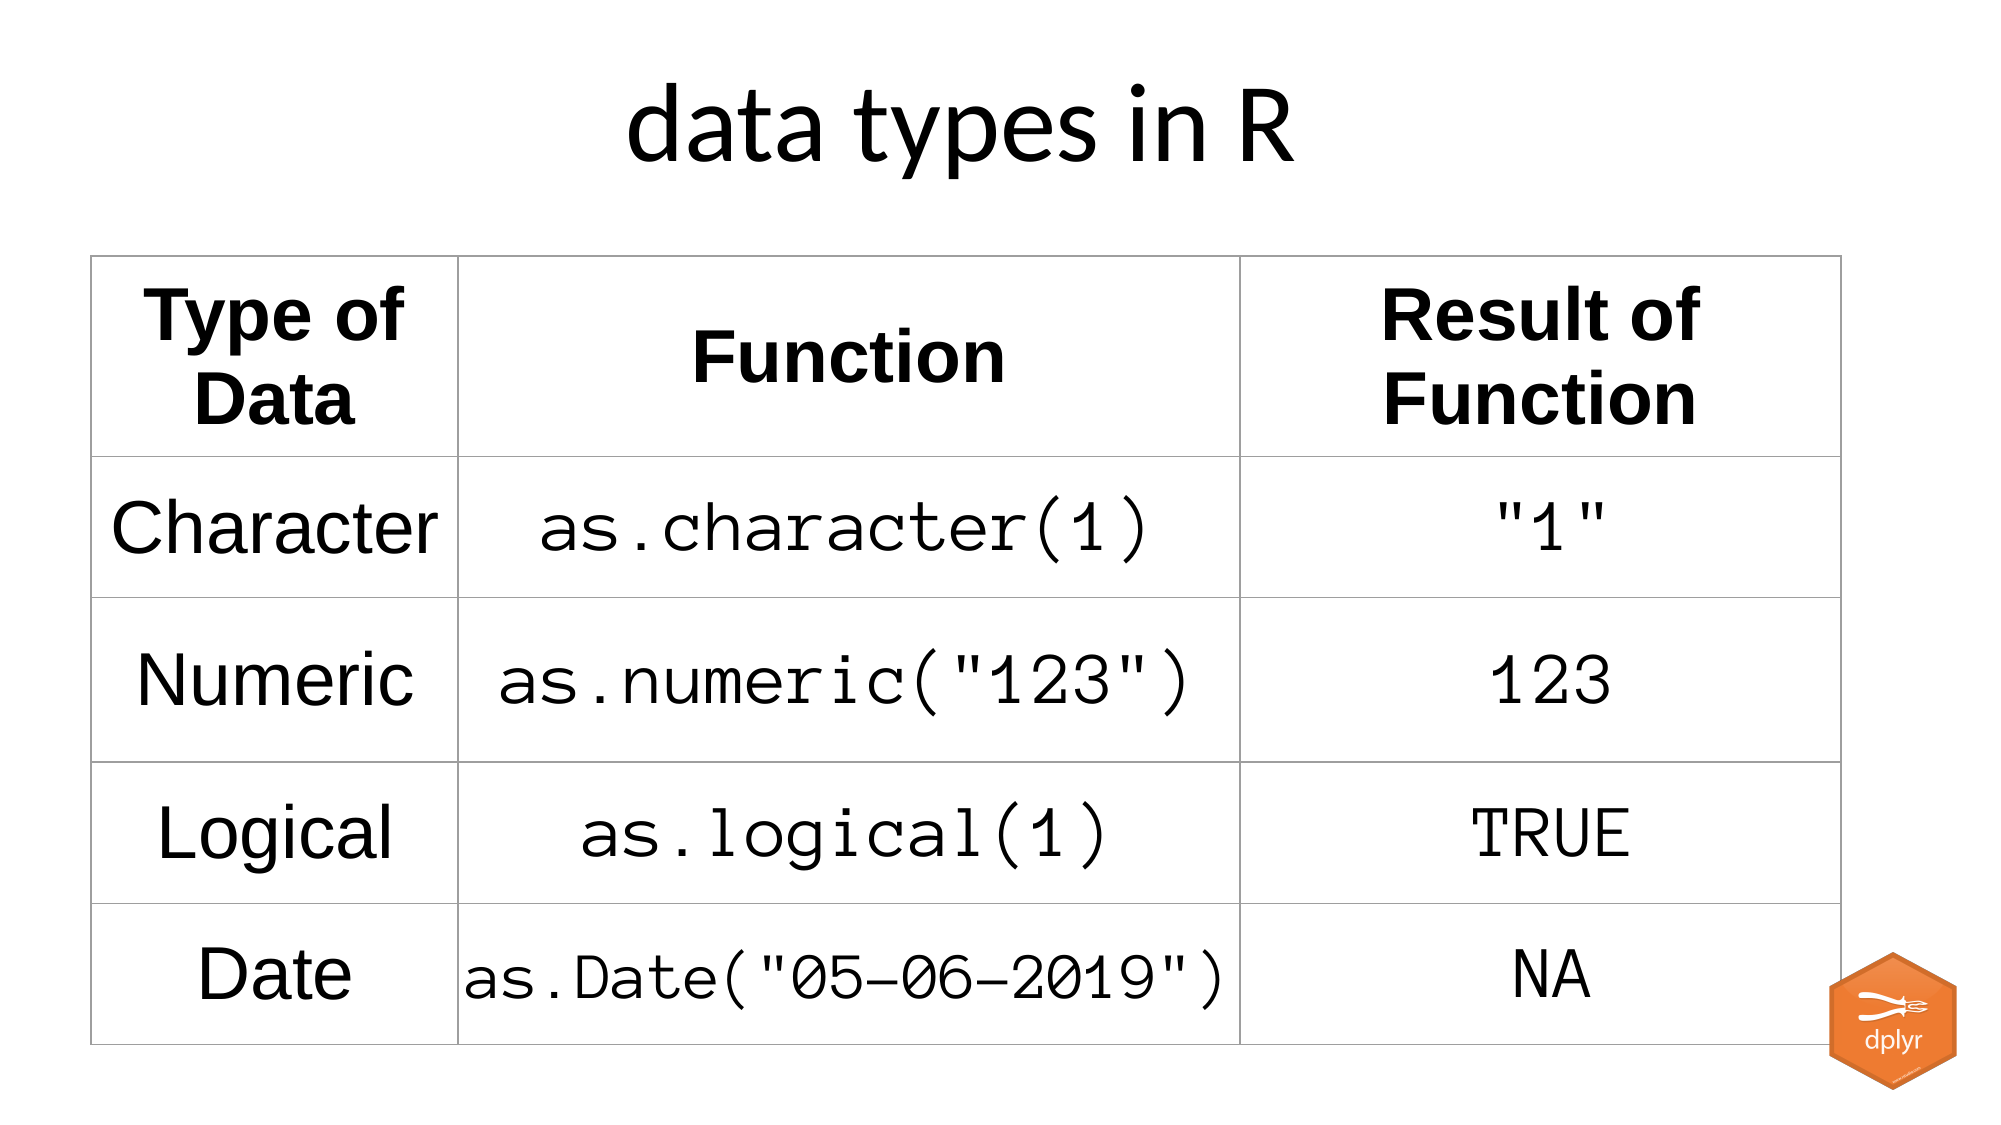

# data types in R
| Type of Data | Function | Result of Function |
| --- | --- | --- |
| Character | as.character(1) | "1" |
| Numeric | as.numeric("123") | 123 |
| Logical | as.logical(1) | TRUE |
| Date | as.Date("05-06-2019") | NA |